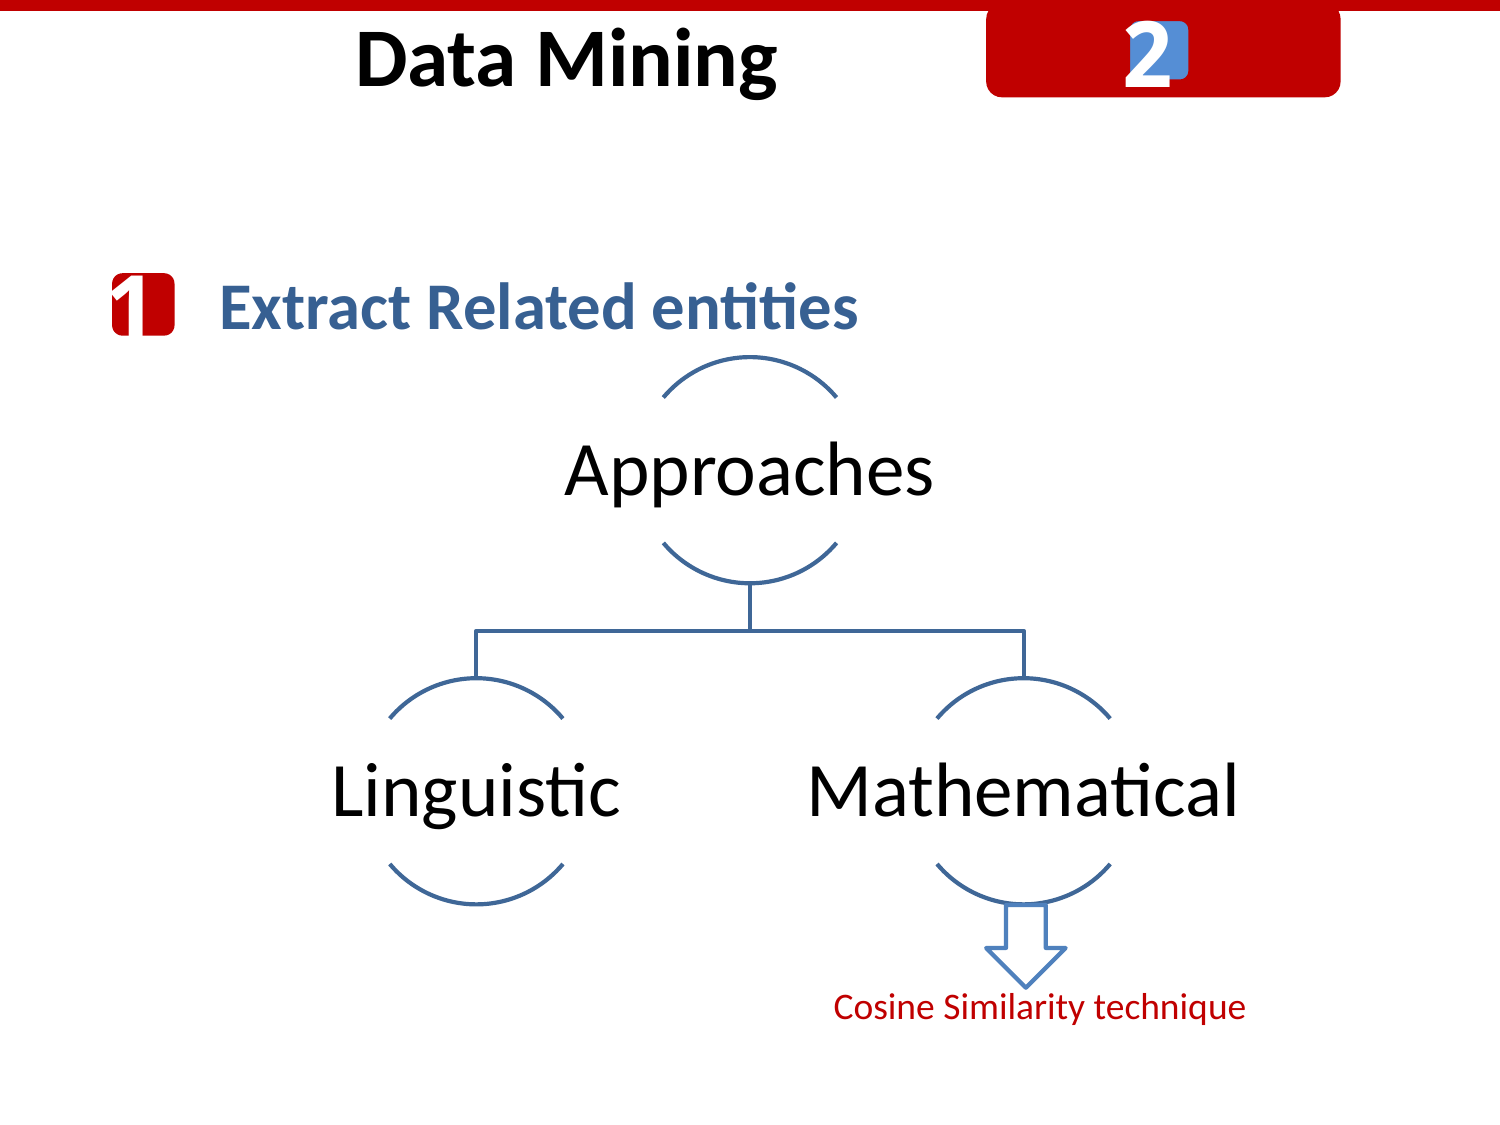

Data Mining
2
Extract Related entities
1
Approaches
Linguistic
Mathematical

Cosine Similarity technique